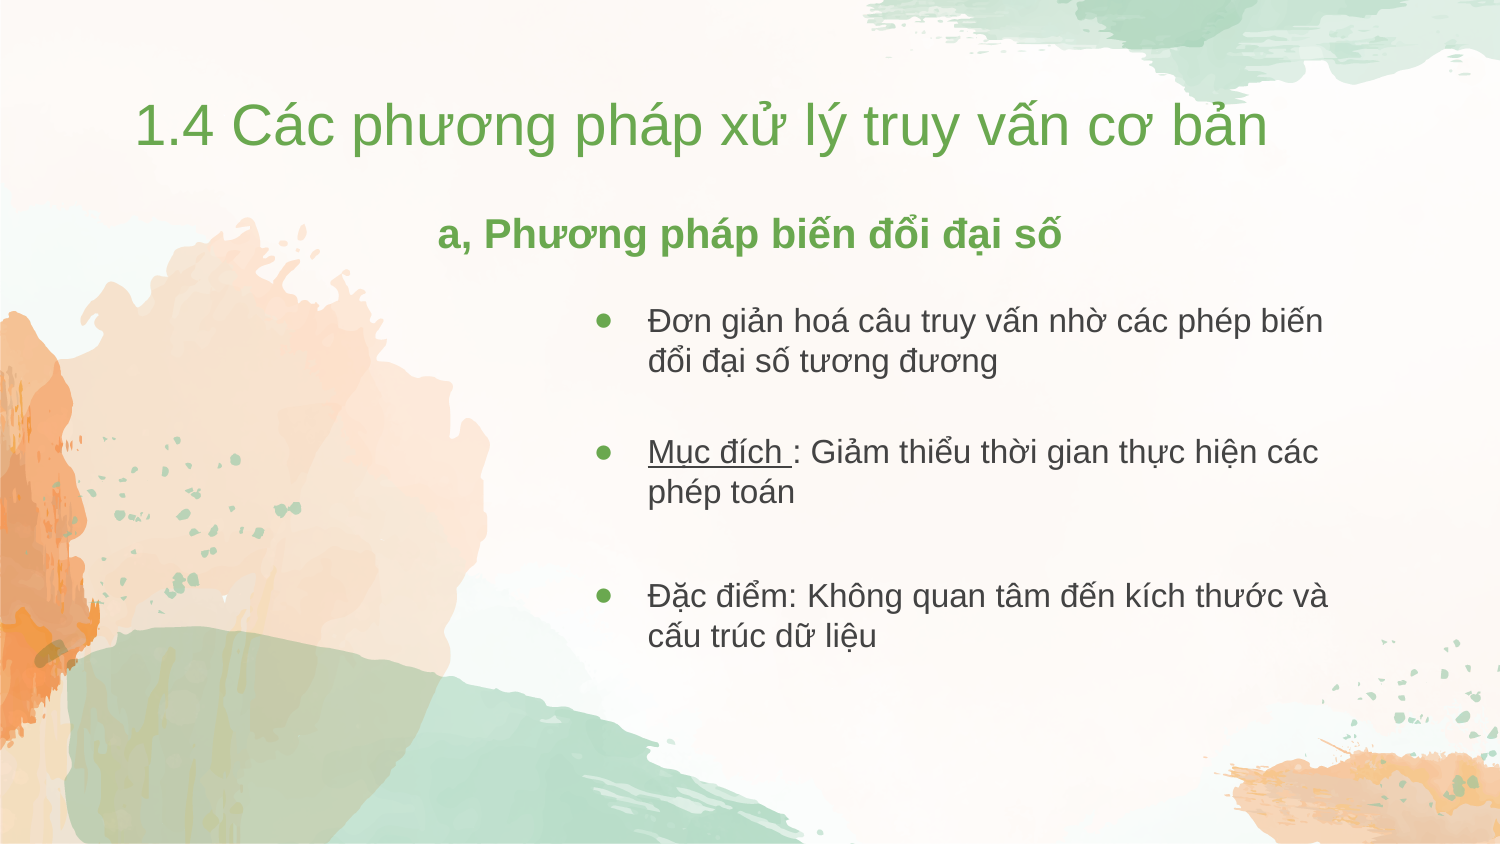

# 1.4 Các phương pháp xử lý truy vấn cơ bản
a, Phương pháp biến đổi đại số
Đơn giản hoá câu truy vấn nhờ các phép biến đổi đại số tương đương

Mục đích : Giảm thiểu thời gian thực hiện các phép toán

Đặc điểm: Không quan tâm đến kích thước và cấu trúc dữ liệu